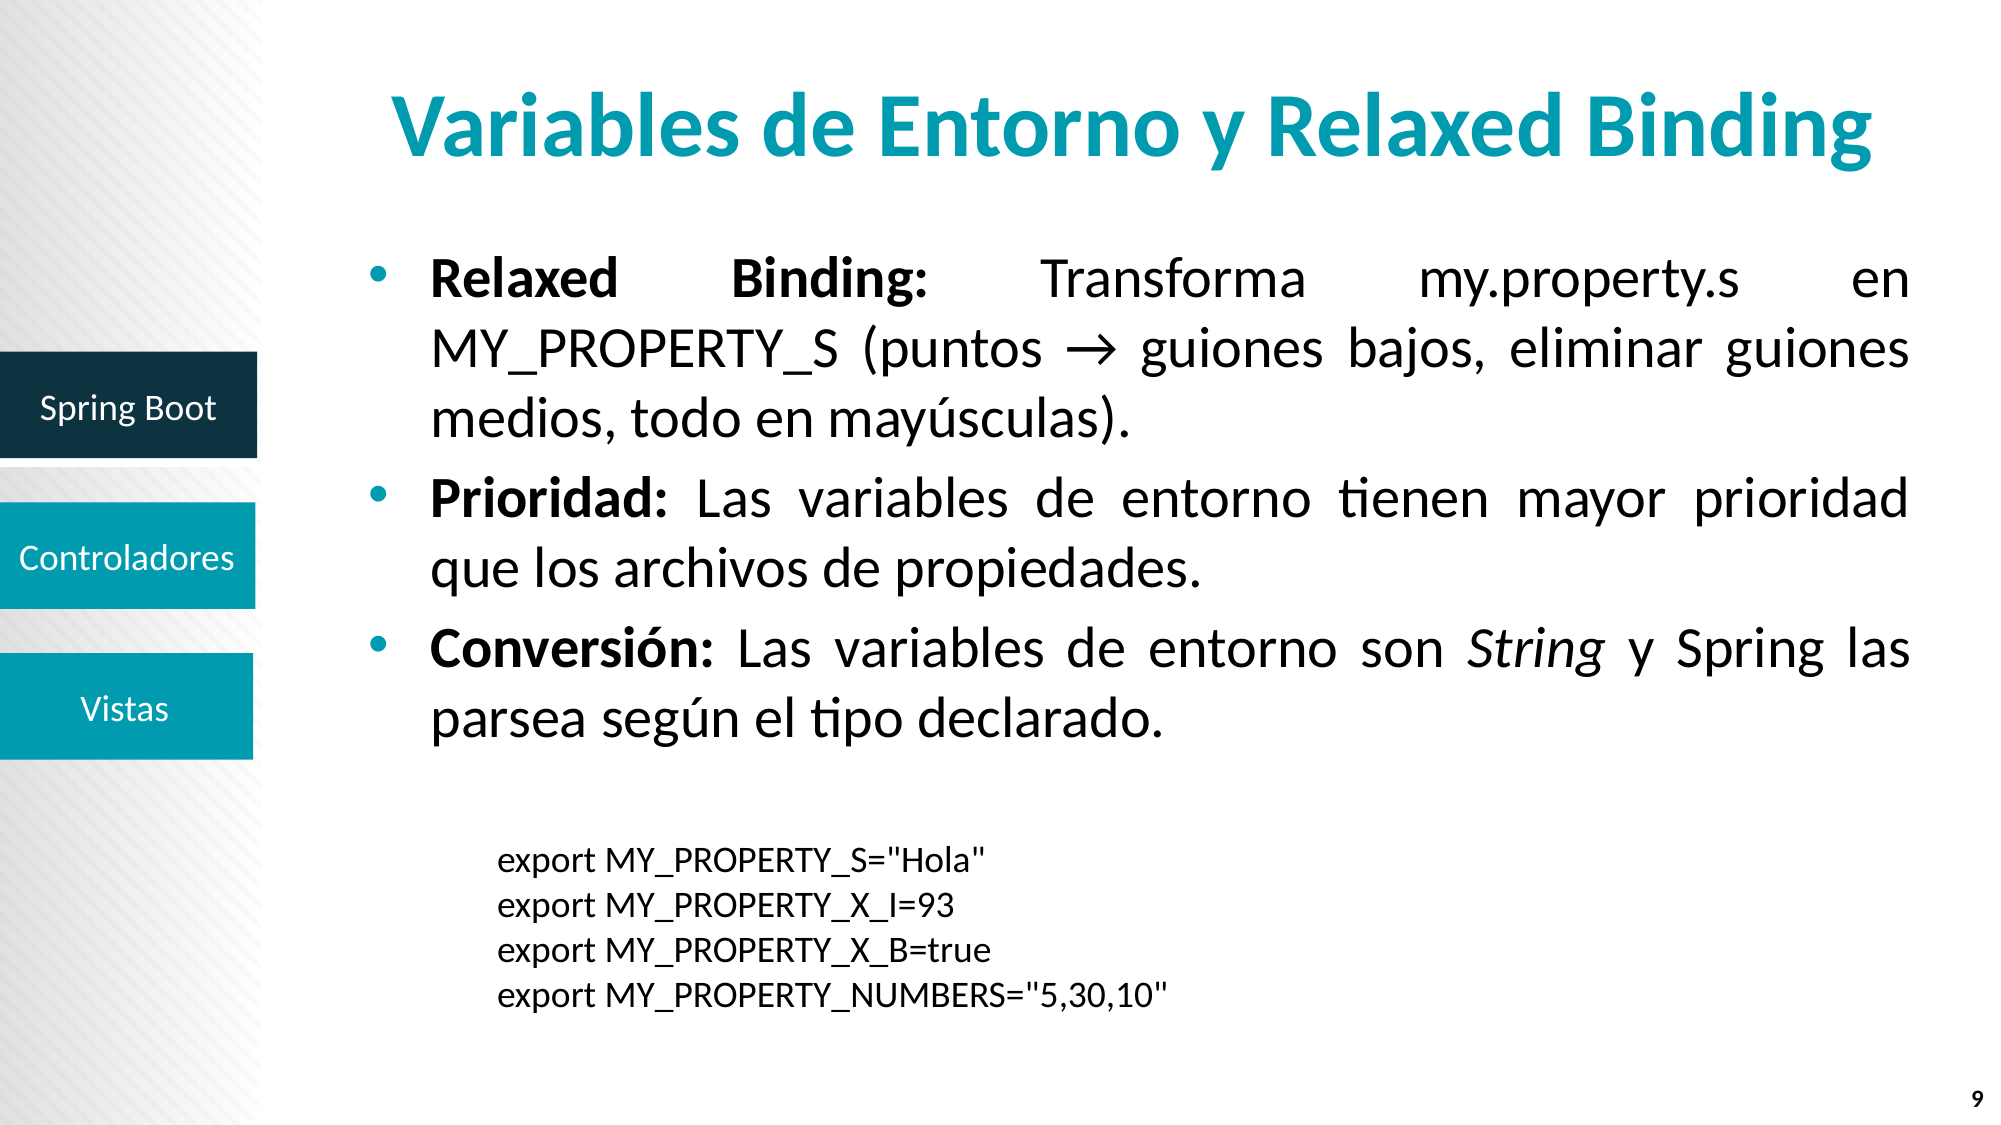

# Variables de Entorno y Relaxed Binding
Relaxed Binding: Transforma my.property.s en MY_PROPERTY_S (puntos → guiones bajos, eliminar guiones medios, todo en mayúsculas).
Prioridad: Las variables de entorno tienen mayor prioridad que los archivos de propiedades.
Conversión: Las variables de entorno son String y Spring las parsea según el tipo declarado.

export MY_PROPERTY_S="Hola"
export MY_PROPERTY_X_I=93
export MY_PROPERTY_X_B=true
export MY_PROPERTY_NUMBERS="5,30,10"
9